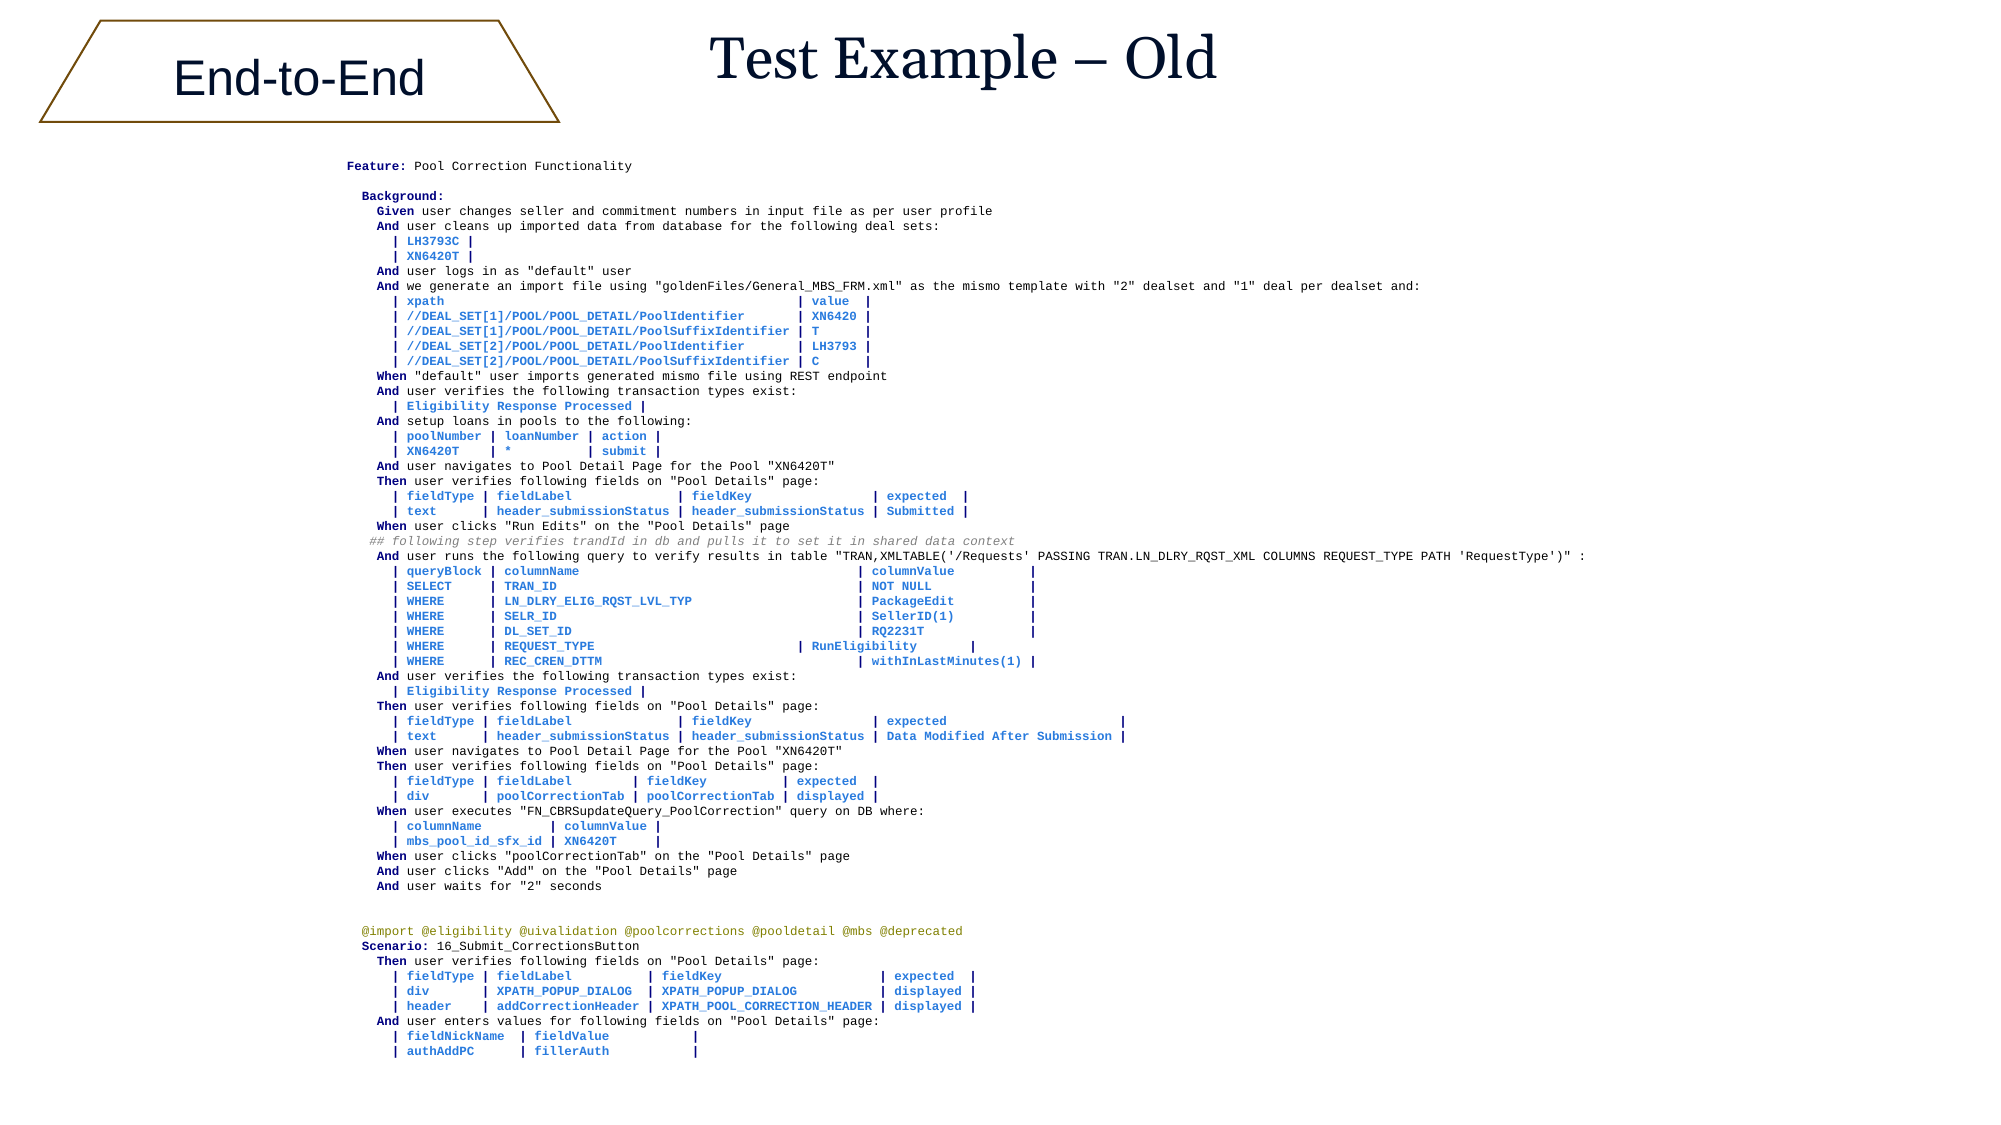

End-to-End
# Test Example – Old
Feature: Pool Correction Functionality
  Background:
    Given user changes seller and commitment numbers in input file as per user profile
    And user cleans up imported data from database for the following deal sets:
      | LH3793C |
      | XN6420T |
    And user logs in as "default" user
    And we generate an import file using "goldenFiles/General_MBS_FRM.xml" as the mismo template with "2" dealset and "1" deal per dealset and:
      | xpath                                               | value  |
      | //DEAL_SET[1]/POOL/POOL_DETAIL/PoolIdentifier       | XN6420 |
      | //DEAL_SET[1]/POOL/POOL_DETAIL/PoolSuffixIdentifier | T      |
      | //DEAL_SET[2]/POOL/POOL_DETAIL/PoolIdentifier       | LH3793 |
      | //DEAL_SET[2]/POOL/POOL_DETAIL/PoolSuffixIdentifier | C      |
    When "default" user imports generated mismo file using REST endpoint
    And user verifies the following transaction types exist:
      | Eligibility Response Processed |
    And setup loans in pools to the following:
      | poolNumber | loanNumber | action |
      | XN6420T    | *          | submit |
    And user navigates to Pool Detail Page for the Pool "XN6420T"
    Then user verifies following fields on "Pool Details" page:
      | fieldType | fieldLabel              | fieldKey                | expected  |
      | text      | header_submissionStatus | header_submissionStatus | Submitted |
    When user clicks "Run Edits" on the "Pool Details" page
   ## following step verifies trandId in db and pulls it to set it in shared data context
    And user runs the following query to verify results in table "TRAN,XMLTABLE('/Requests' PASSING TRAN.LN_DLRY_RQST_XML COLUMNS REQUEST_TYPE PATH 'RequestType')" :
      | queryBlock | columnName                                     | columnValue          |
      | SELECT     | TRAN_ID                                        | NOT NULL             |
      | WHERE      | LN_DLRY_ELIG_RQST_LVL_TYP                      | PackageEdit          |
      | WHERE      | SELR_ID                                        | SellerID(1)          |
      | WHERE      | DL_SET_ID                                      | RQ2231T              |
      | WHERE      | REQUEST_TYPE                           | RunEligibility       |
      | WHERE      | REC_CREN_DTTM                                  | withInLastMinutes(1) |
    And user verifies the following transaction types exist:
      | Eligibility Response Processed |
    Then user verifies following fields on "Pool Details" page:
      | fieldType | fieldLabel              | fieldKey                | expected                       |
      | text      | header_submissionStatus | header_submissionStatus | Data Modified After Submission |
    When user navigates to Pool Detail Page for the Pool "XN6420T"
    Then user verifies following fields on "Pool Details" page:
      | fieldType | fieldLabel        | fieldKey          | expected  |
      | div       | poolCorrectionTab | poolCorrectionTab | displayed |
    When user executes "FN_CBRSupdateQuery_PoolCorrection" query on DB where:
      | columnName         | columnValue |
      | mbs_pool_id_sfx_id | XN6420T     |
    When user clicks "poolCorrectionTab" on the "Pool Details" page
    And user clicks "Add" on the "Pool Details" page
    And user waits for "2" seconds
  @import @eligibility @uivalidation @poolcorrections @pooldetail @mbs @deprecated
  Scenario: 16_Submit_CorrectionsButton
    Then user verifies following fields on "Pool Details" page:
      | fieldType | fieldLabel          | fieldKey                     | expected  |
      | div       | XPATH_POPUP_DIALOG  | XPATH_POPUP_DIALOG           | displayed |
      | header    | addCorrectionHeader | XPATH_POOL_CORRECTION_HEADER | displayed |
    And user enters values for following fields on "Pool Details" page:
      | fieldNickName  | fieldValue           |
      | authAddPC      | fillerAuth           |